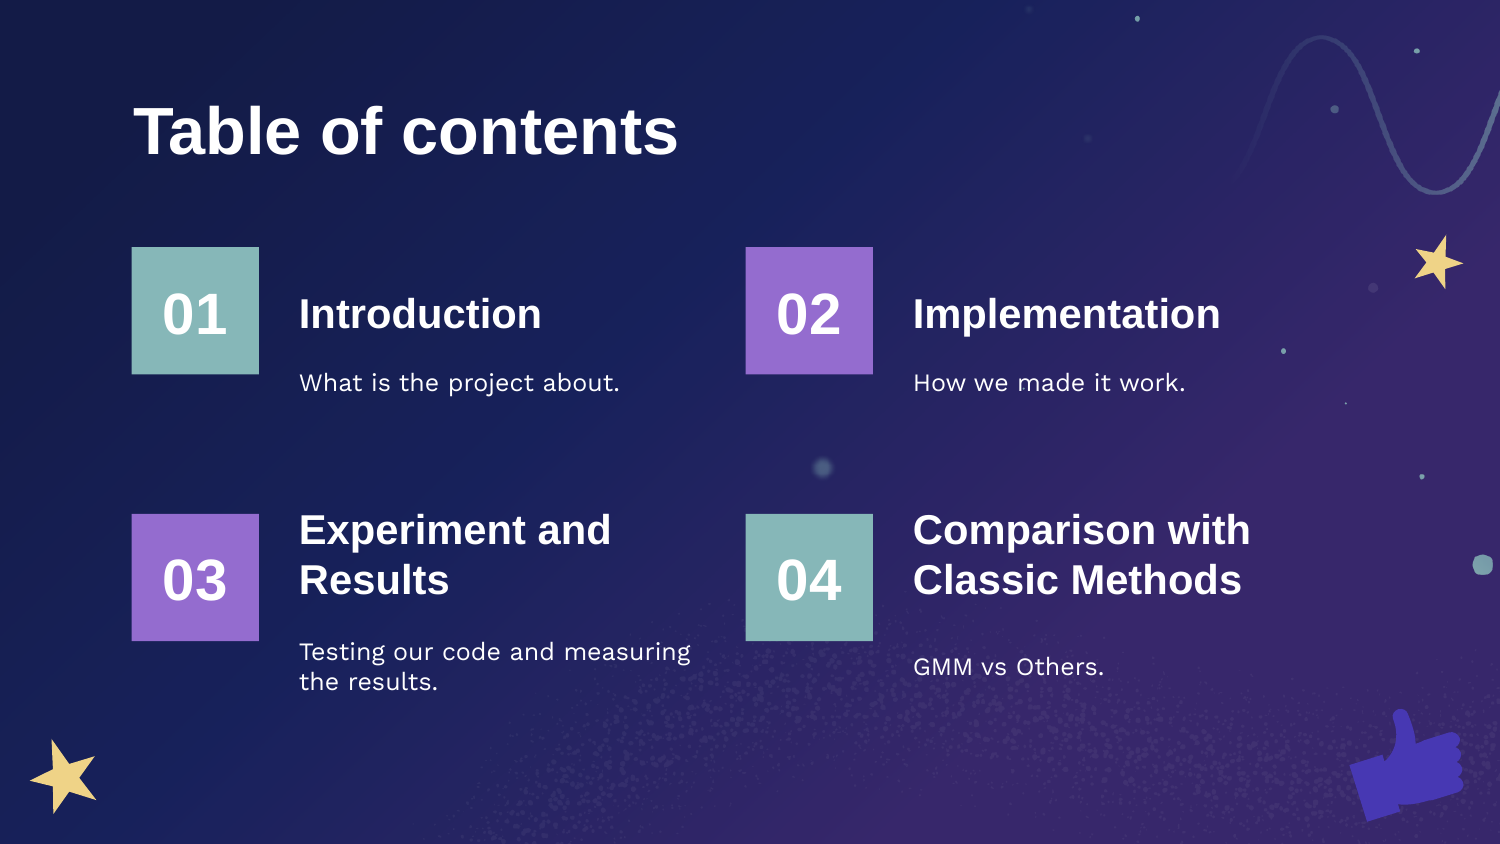

# Table of contents
Introduction
Implementation
01
02
What is the project about.
How we made it work.
Experiment and Results
Comparison with Classic Methods
03
04
Testing our code and measuring the results.
GMM vs Others.